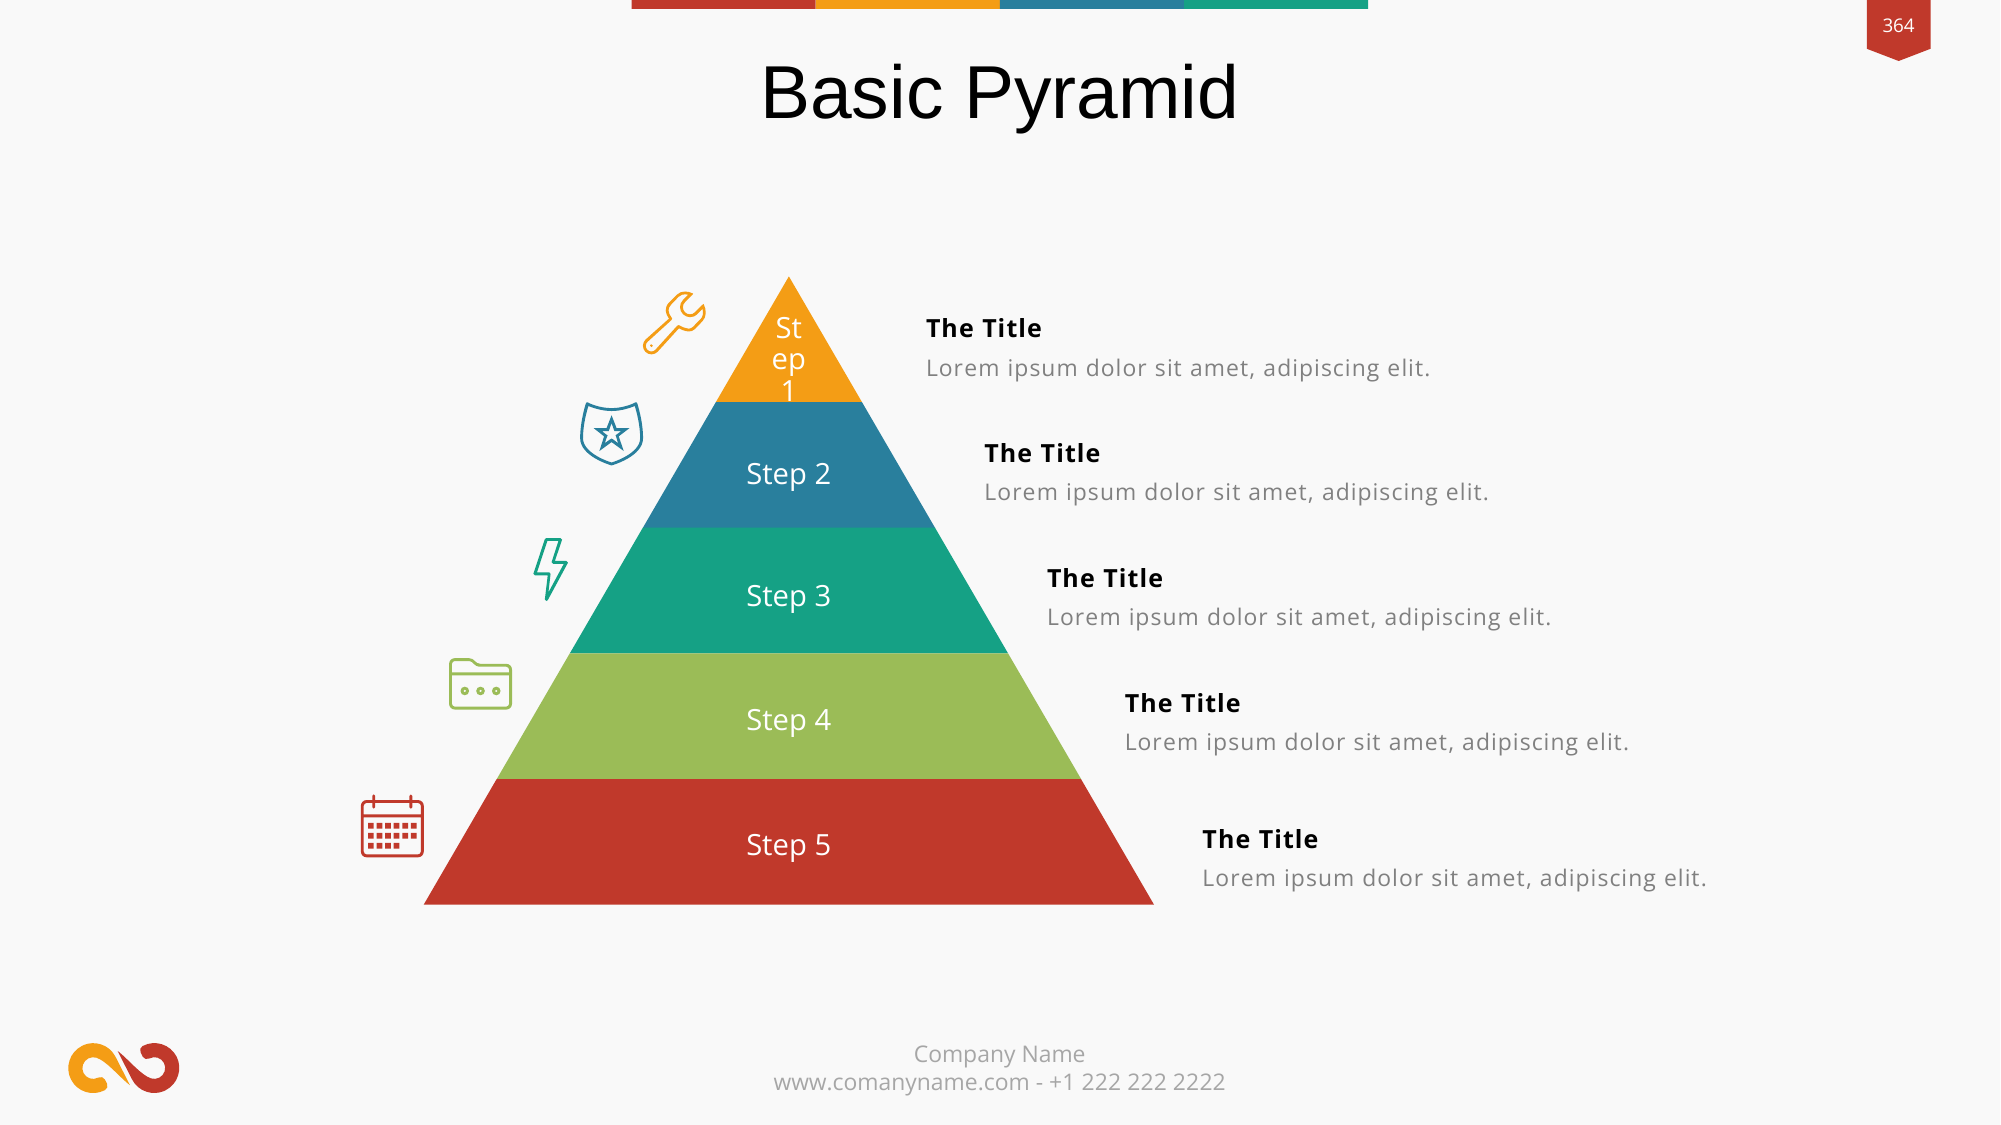

Basic Pyramid
Step 1
Step 2
Step 3
Step 4
Step 5

The Title
Lorem ipsum dolor sit amet, adipiscing elit.

The Title
Lorem ipsum dolor sit amet, adipiscing elit.

The Title
Lorem ipsum dolor sit amet, adipiscing elit.

The Title
Lorem ipsum dolor sit amet, adipiscing elit.

The Title
Lorem ipsum dolor sit amet, adipiscing elit.